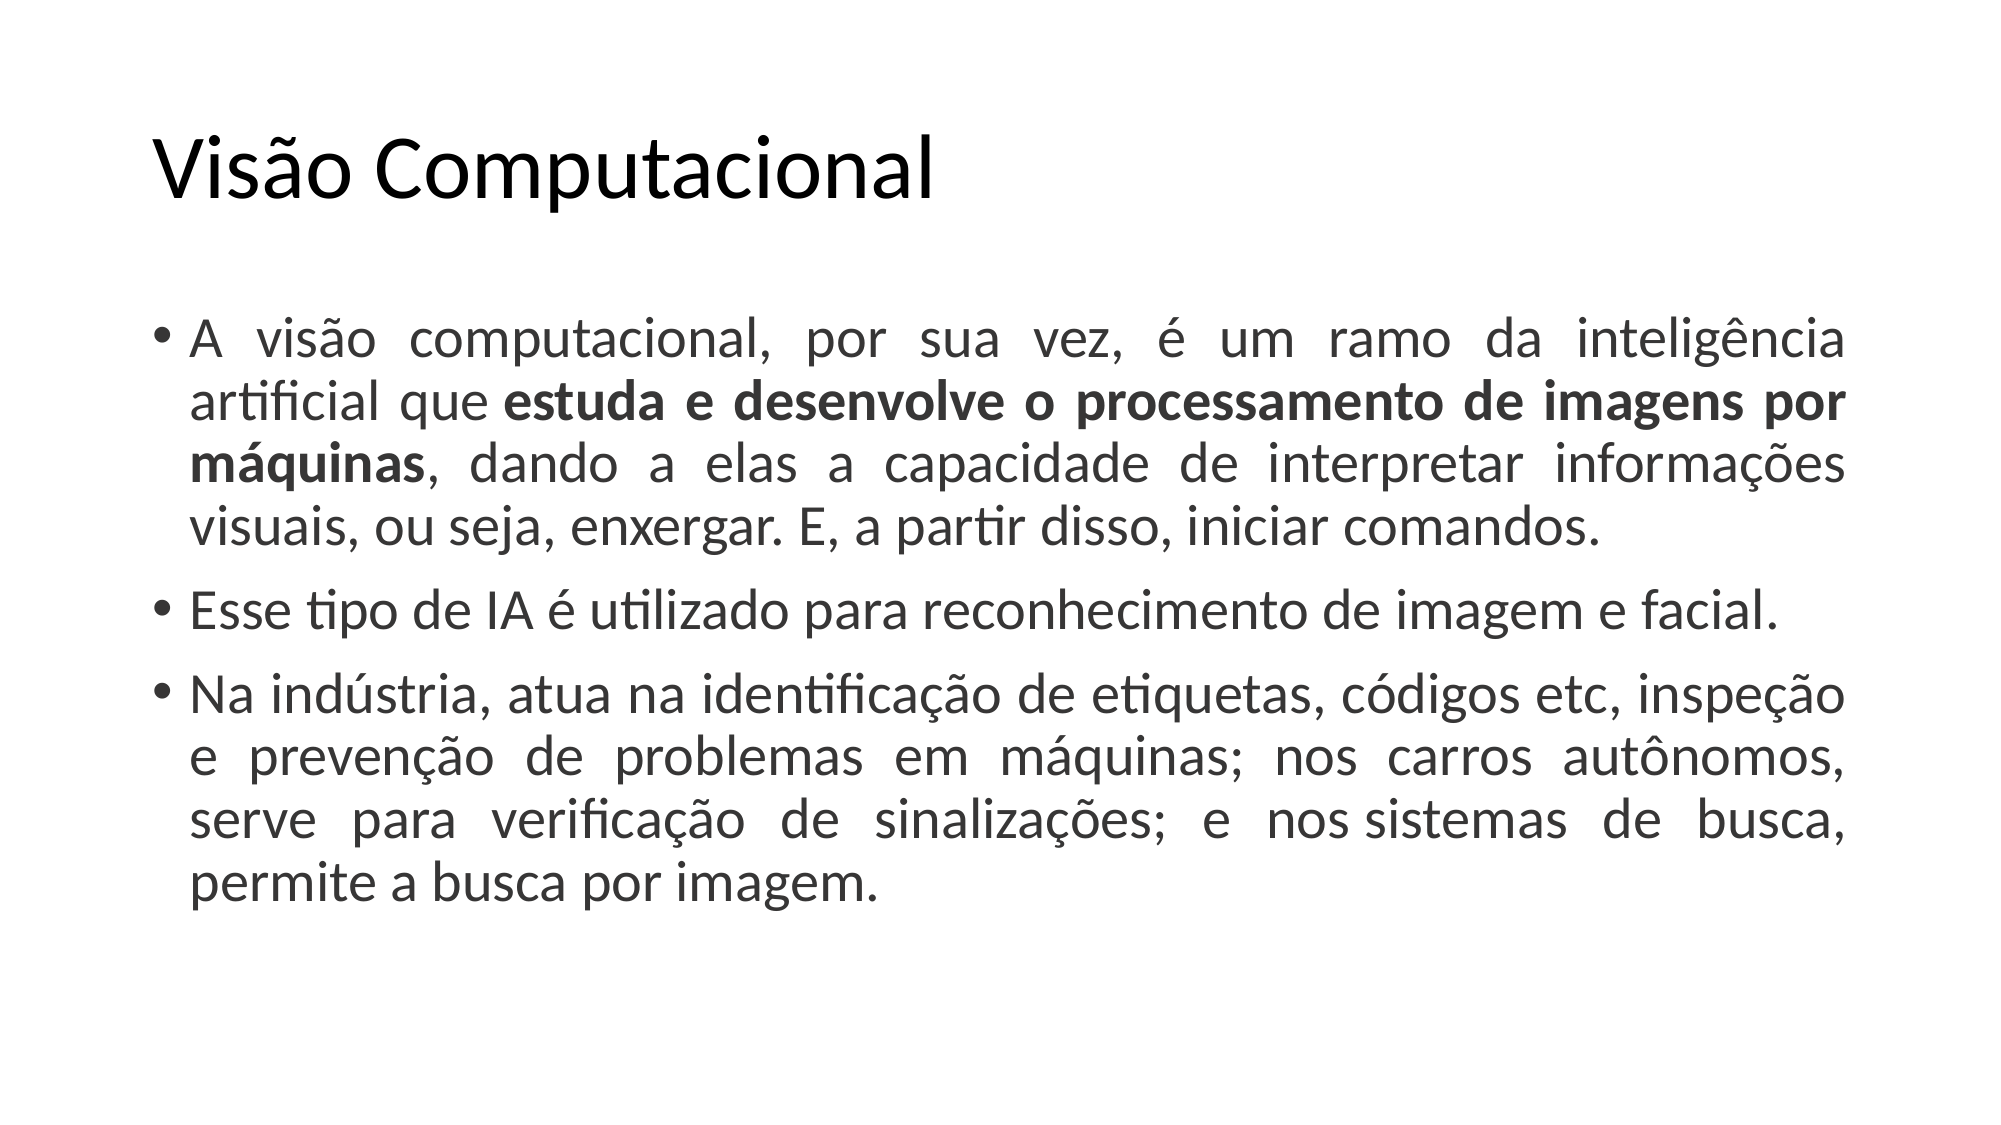

# Visão Computacional
A visão computacional, por sua vez, é um ramo da inteligência artificial que estuda e desenvolve o processamento de imagens por máquinas, dando a elas a capacidade de interpretar informações visuais, ou seja, enxergar. E, a partir disso, iniciar comandos.
Esse tipo de IA é utilizado para reconhecimento de imagem e facial.
Na indústria, atua na identificação de etiquetas, códigos etc, inspeção e prevenção de problemas em máquinas; nos carros autônomos, serve para verificação de sinalizações; e nos sistemas de busca, permite a busca por imagem.